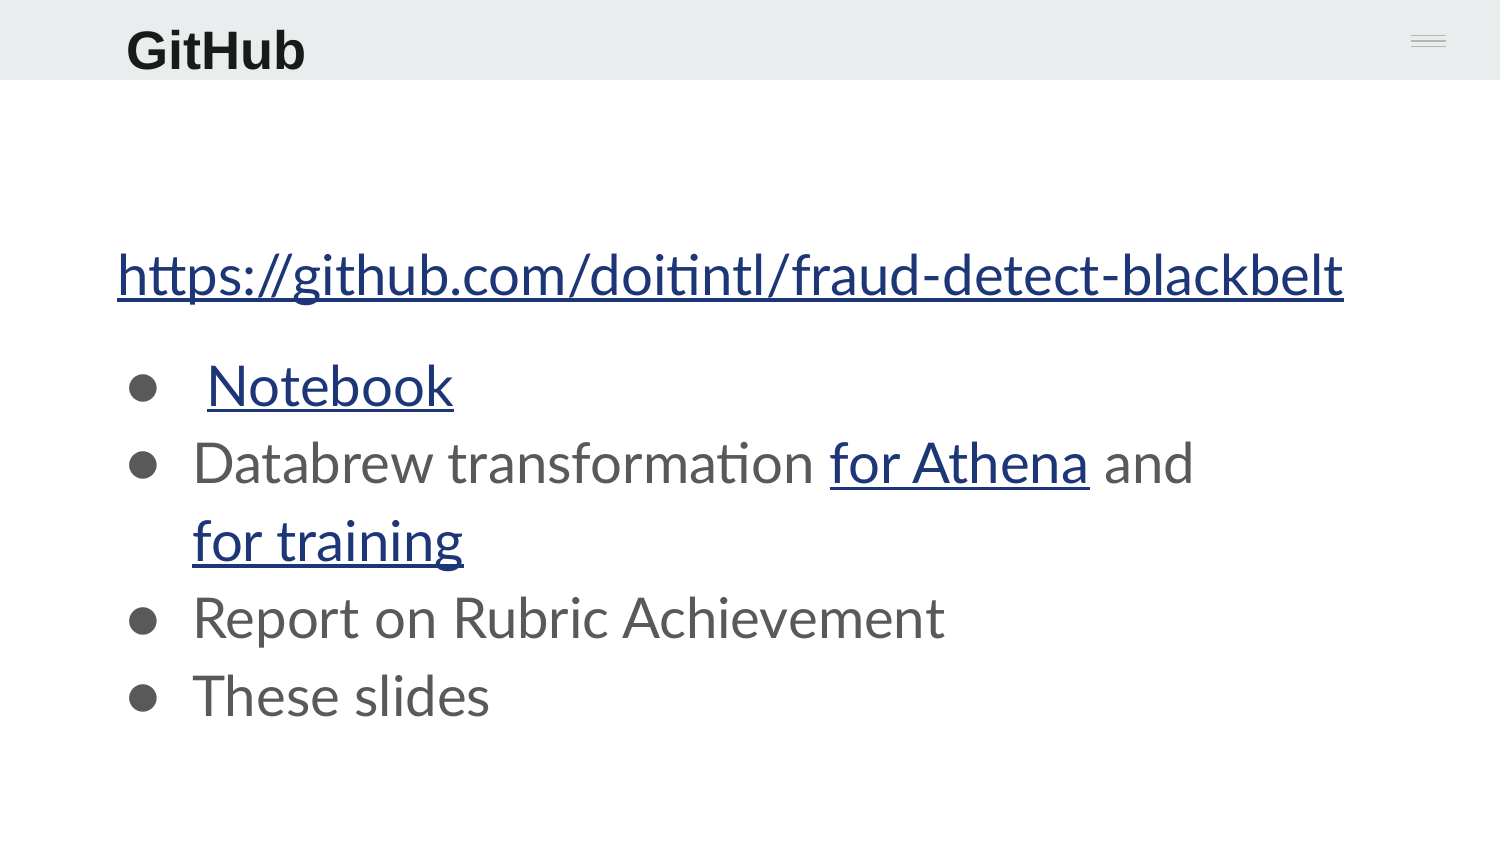

# GitHub
https://github.com/doitintl/fraud-detect-blackbelt
 Notebook
Databrew transformation for Athena and for training
Report on Rubric Achievement
These slides